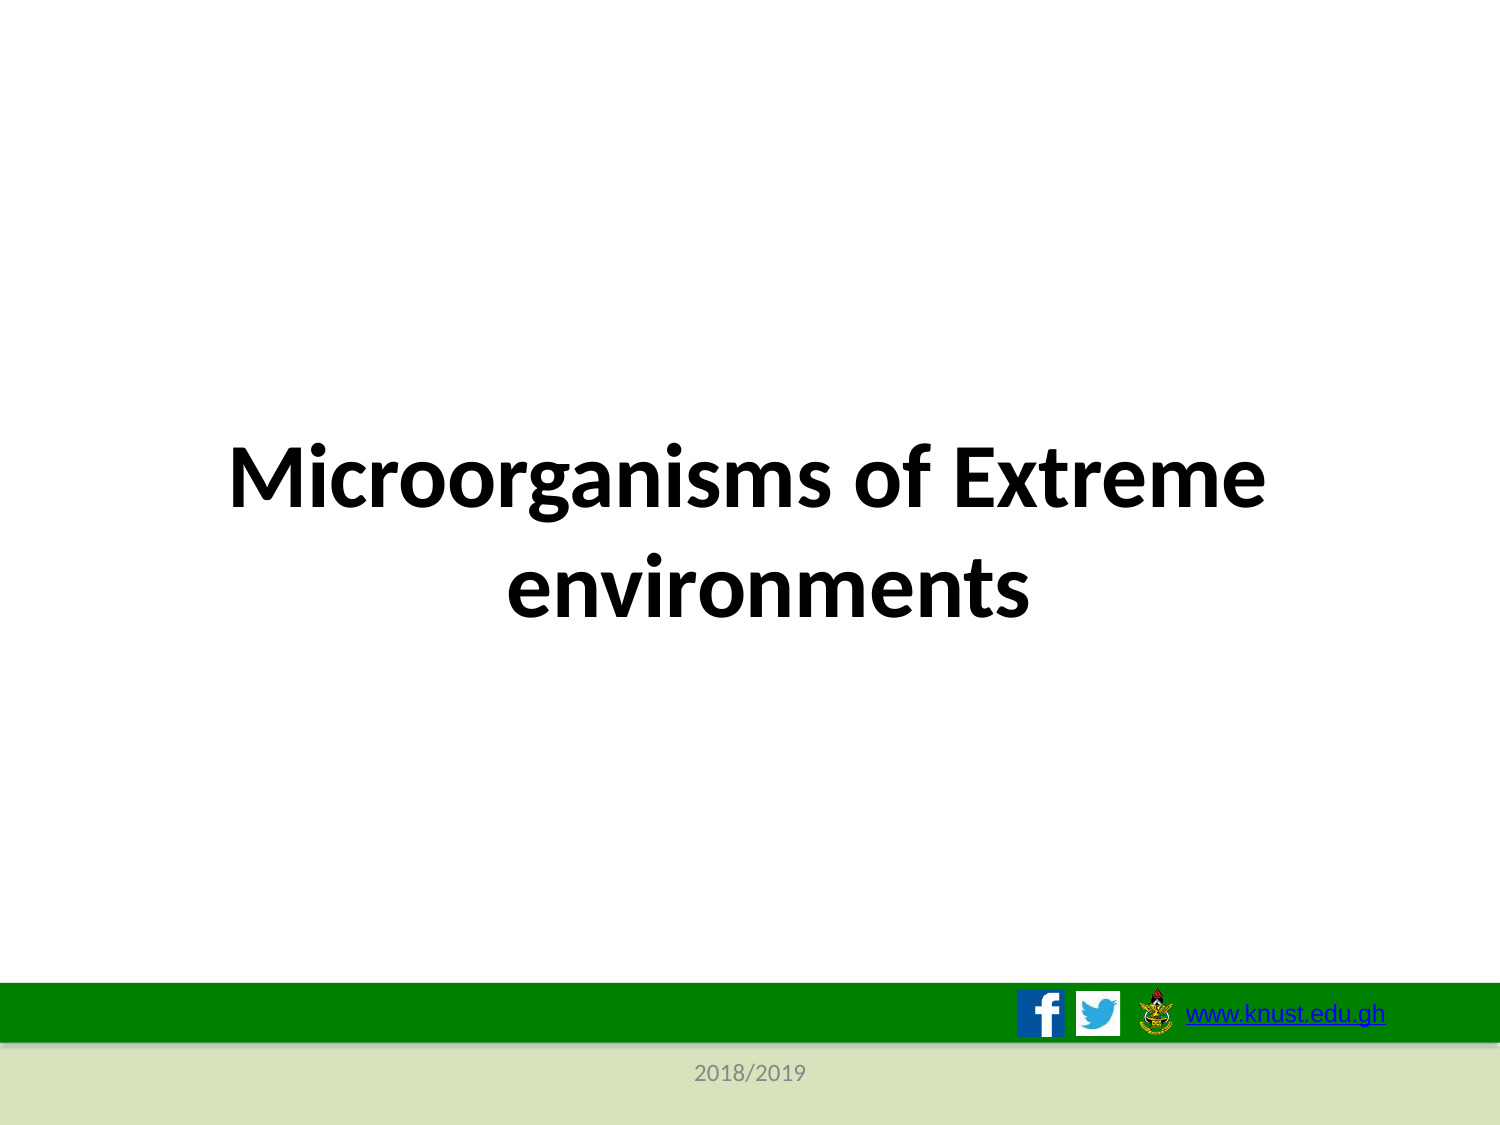

# Microorganisms of Extreme  environments

www.knust.edu.gh
2018/2019